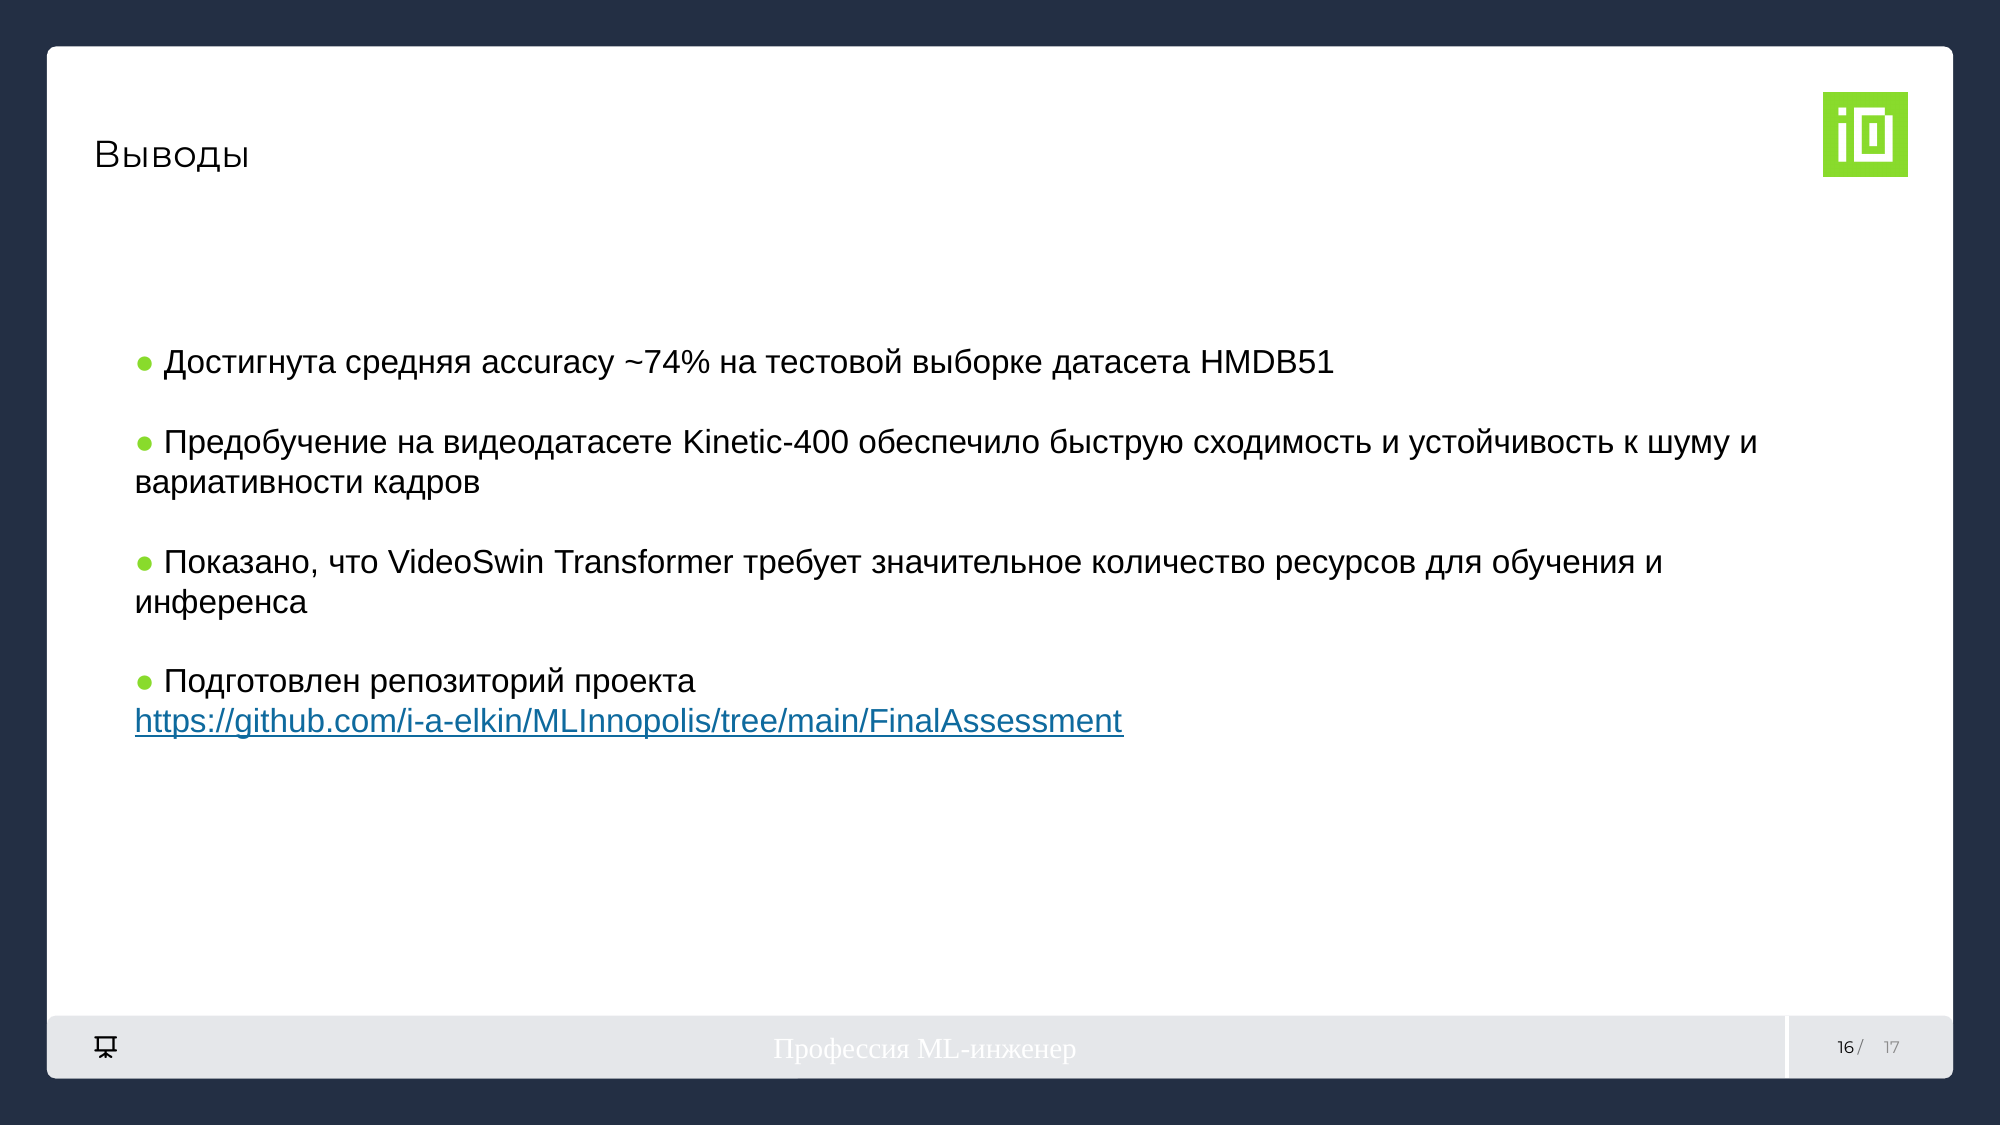

# Выводы
● Достигнута средняя accuracy ~74% на тестовой выборке датасета HMDB51

● Предобучение на видеодатасете Kinetic-400 обеспечило быструю сходимость и устойчивость к шуму и вариативности кадров

● Показано, что VideoSwin Transformer требует значительное количество ресурсов для обучения и инференса

● Подготовлен репозиторий проекта
https://github.com/i-a-elkin/MLInnopolis/tree/main/FinalAssessment

Профессия ML-инженер
16
17